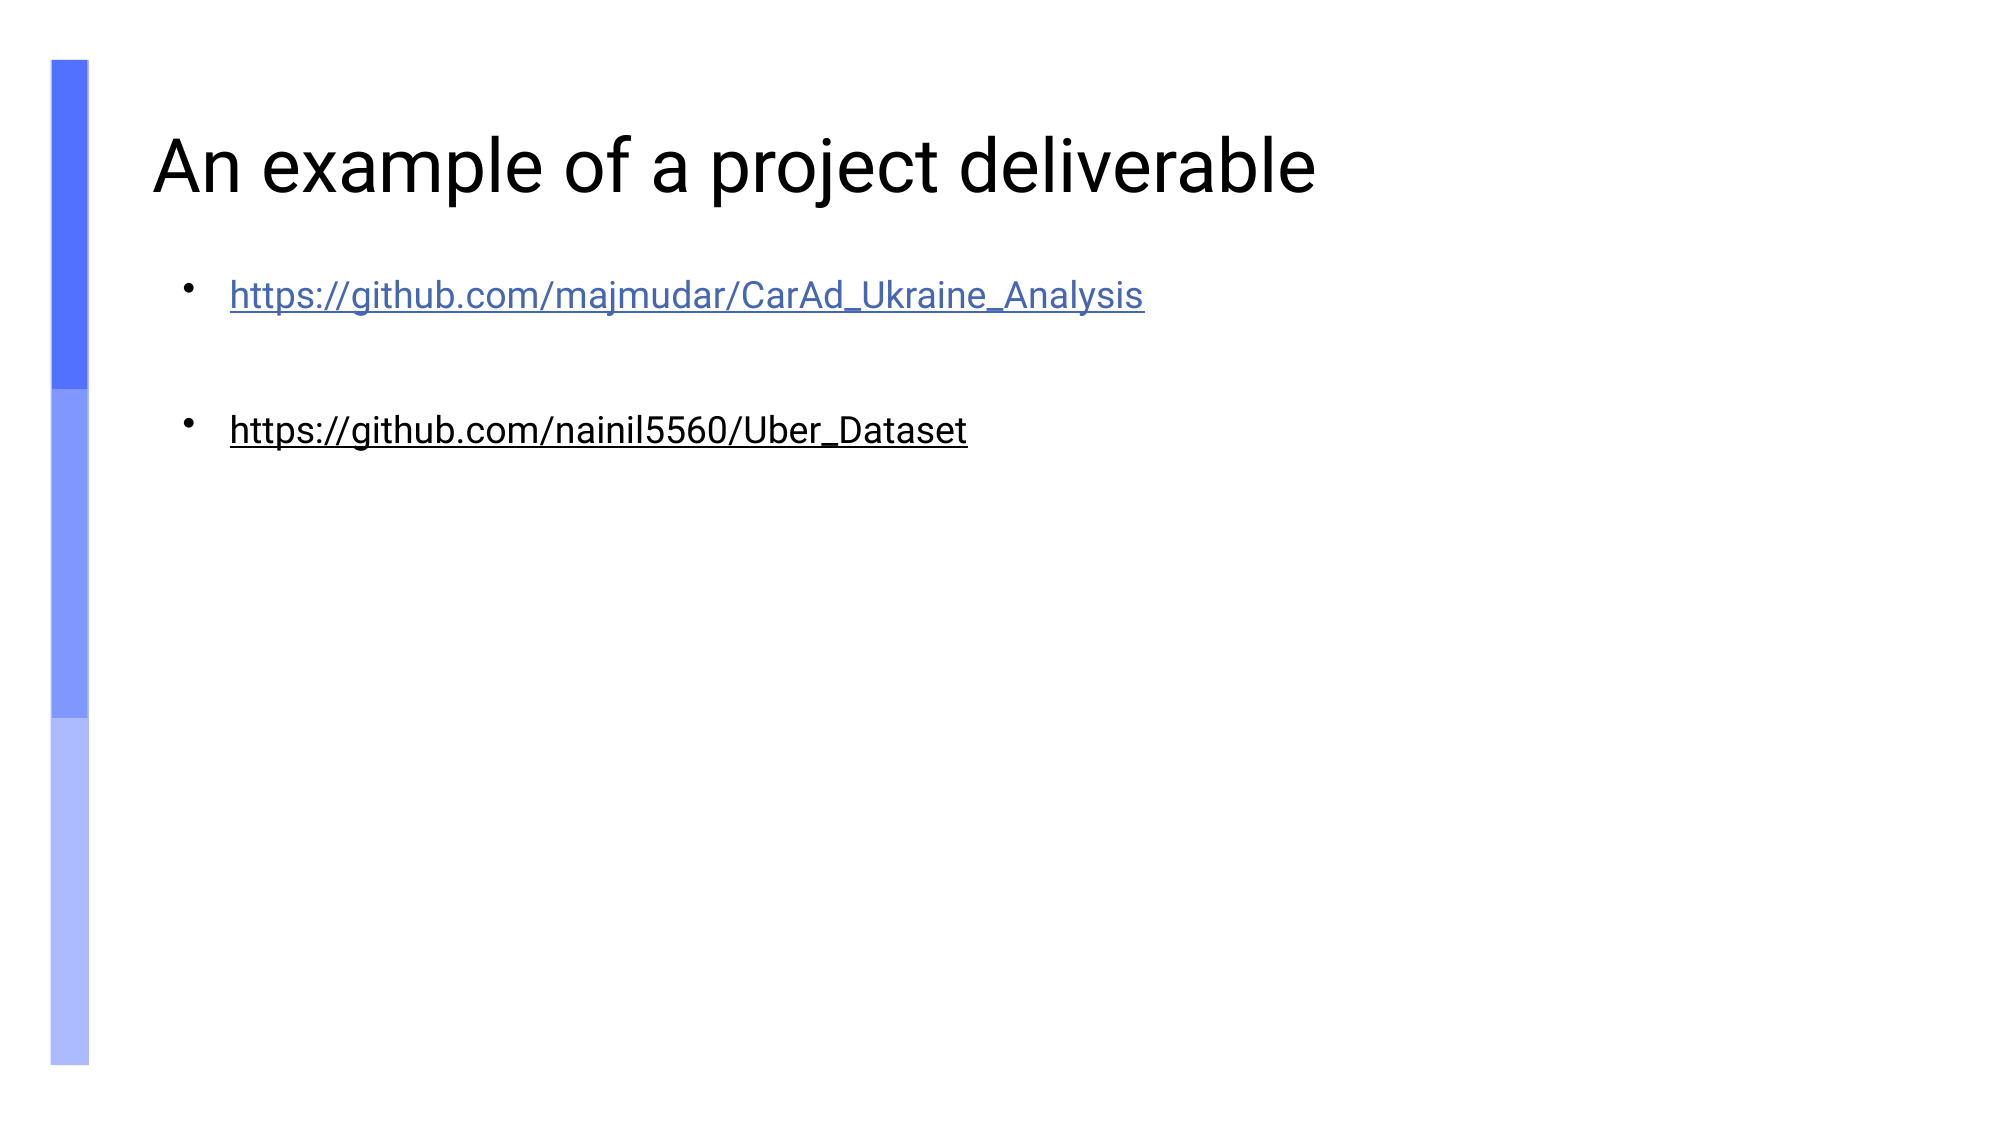

# An example of a project deliverable
https://github.com/majmudar/CarAd_Ukraine_Analysis

https://github.com/nainil5560/Uber_Dataset